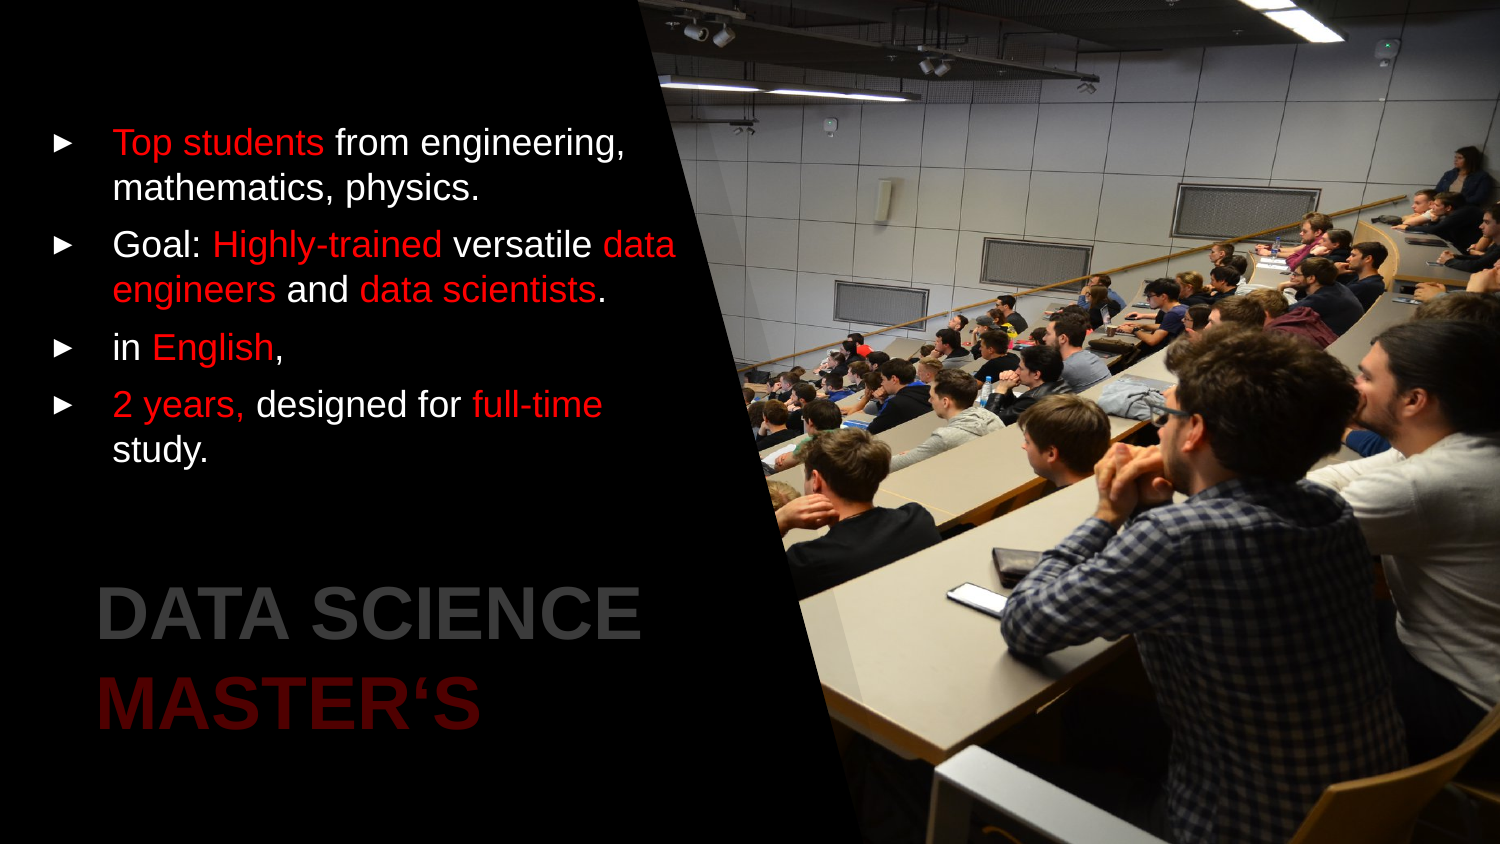

Top students from engineering, mathematics, physics.
Goal: Highly-trained versatile data engineers and data scientists.
in English,
2 years, designed for full-time study.

DATA SCIENCE
MASTER‘S